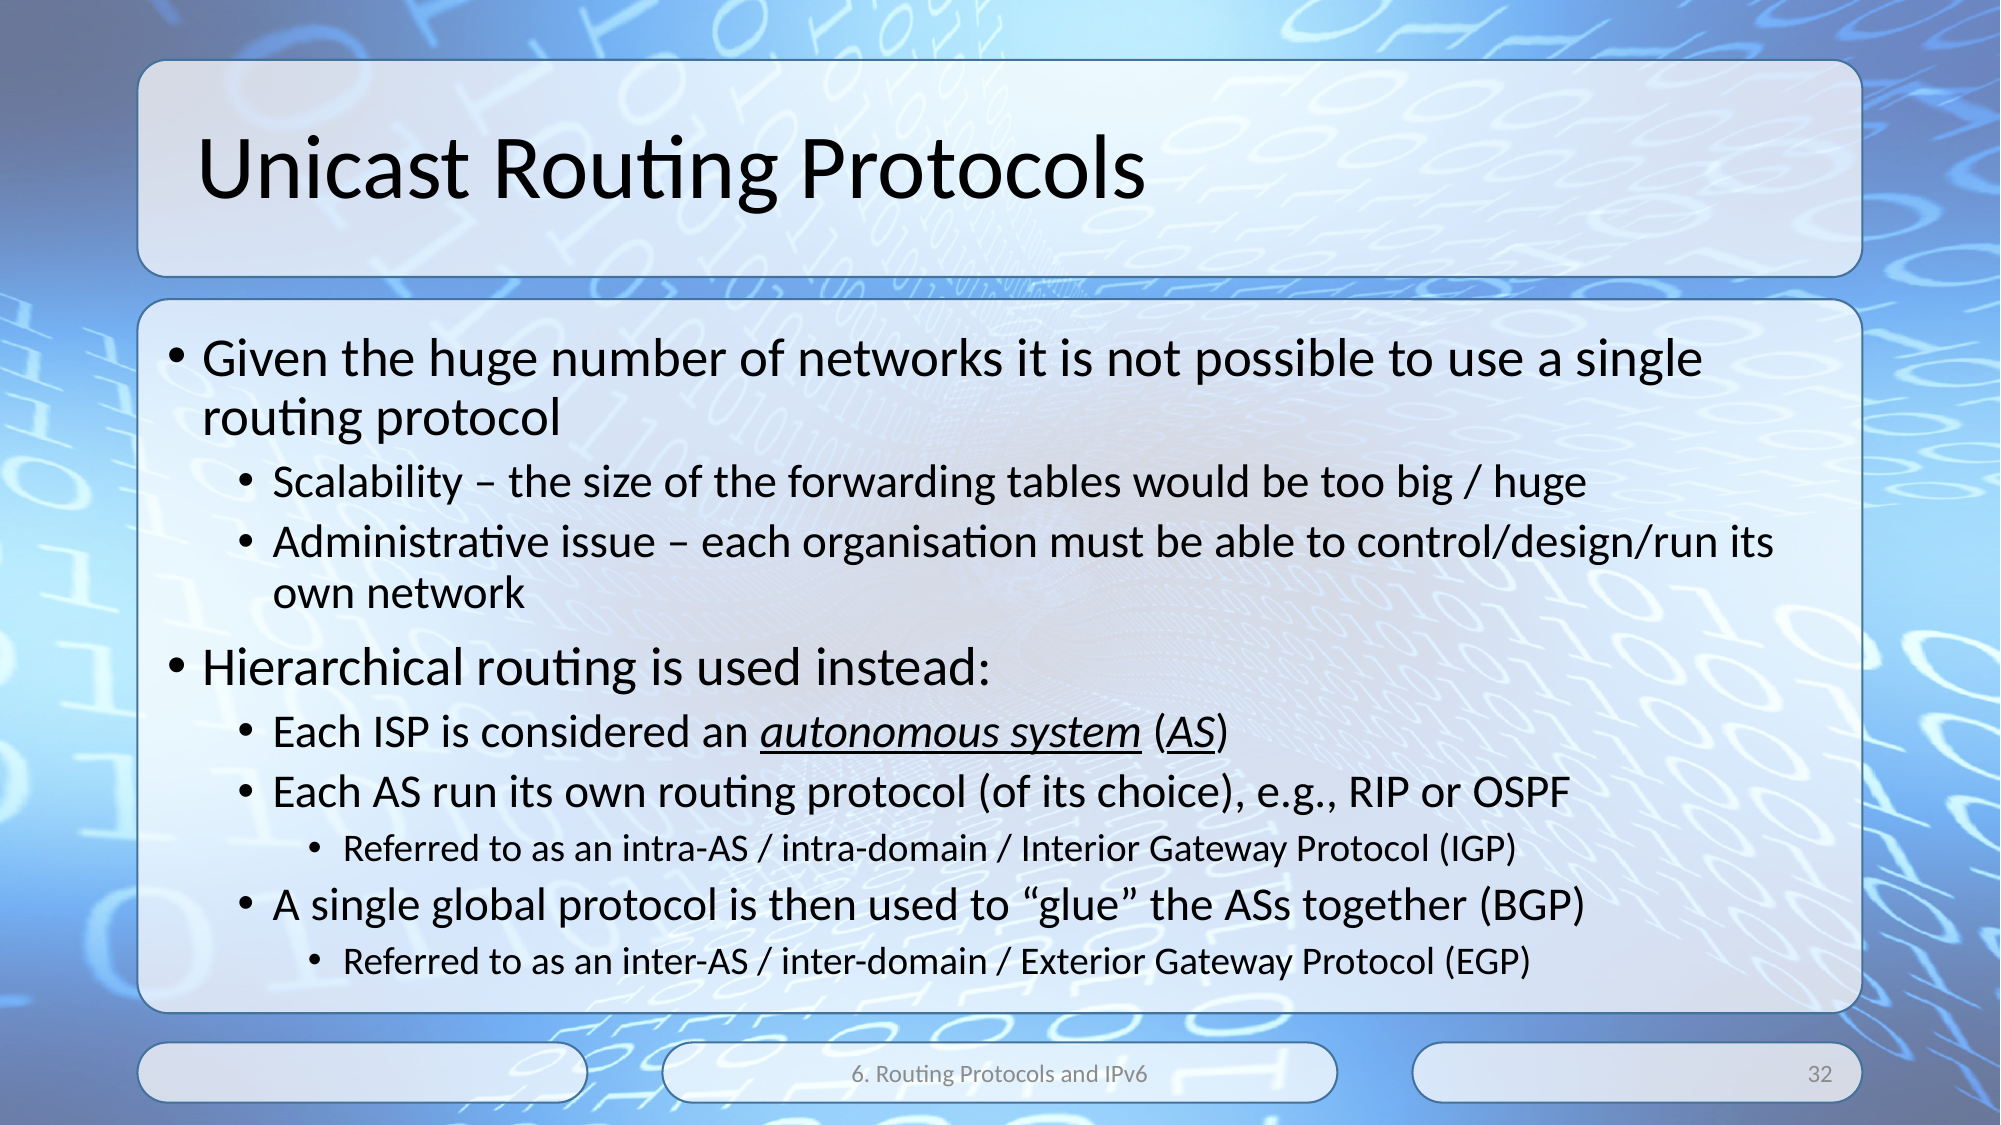

# Unicast Routing Protocols
Given the huge number of networks it is not possible to use a single routing protocol
Scalability – the size of the forwarding tables would be too big / huge
Administrative issue – each organisation must be able to control/design/run its own network
Hierarchical routing is used instead:
Each ISP is considered an autonomous system (AS)
Each AS run its own routing protocol (of its choice), e.g., RIP or OSPF
Referred to as an intra-AS / intra-domain / Interior Gateway Protocol (IGP)
A single global protocol is then used to “glue” the ASs together (BGP)
Referred to as an inter-AS / inter-domain / Exterior Gateway Protocol (EGP)
6. Routing Protocols and IPv6
32